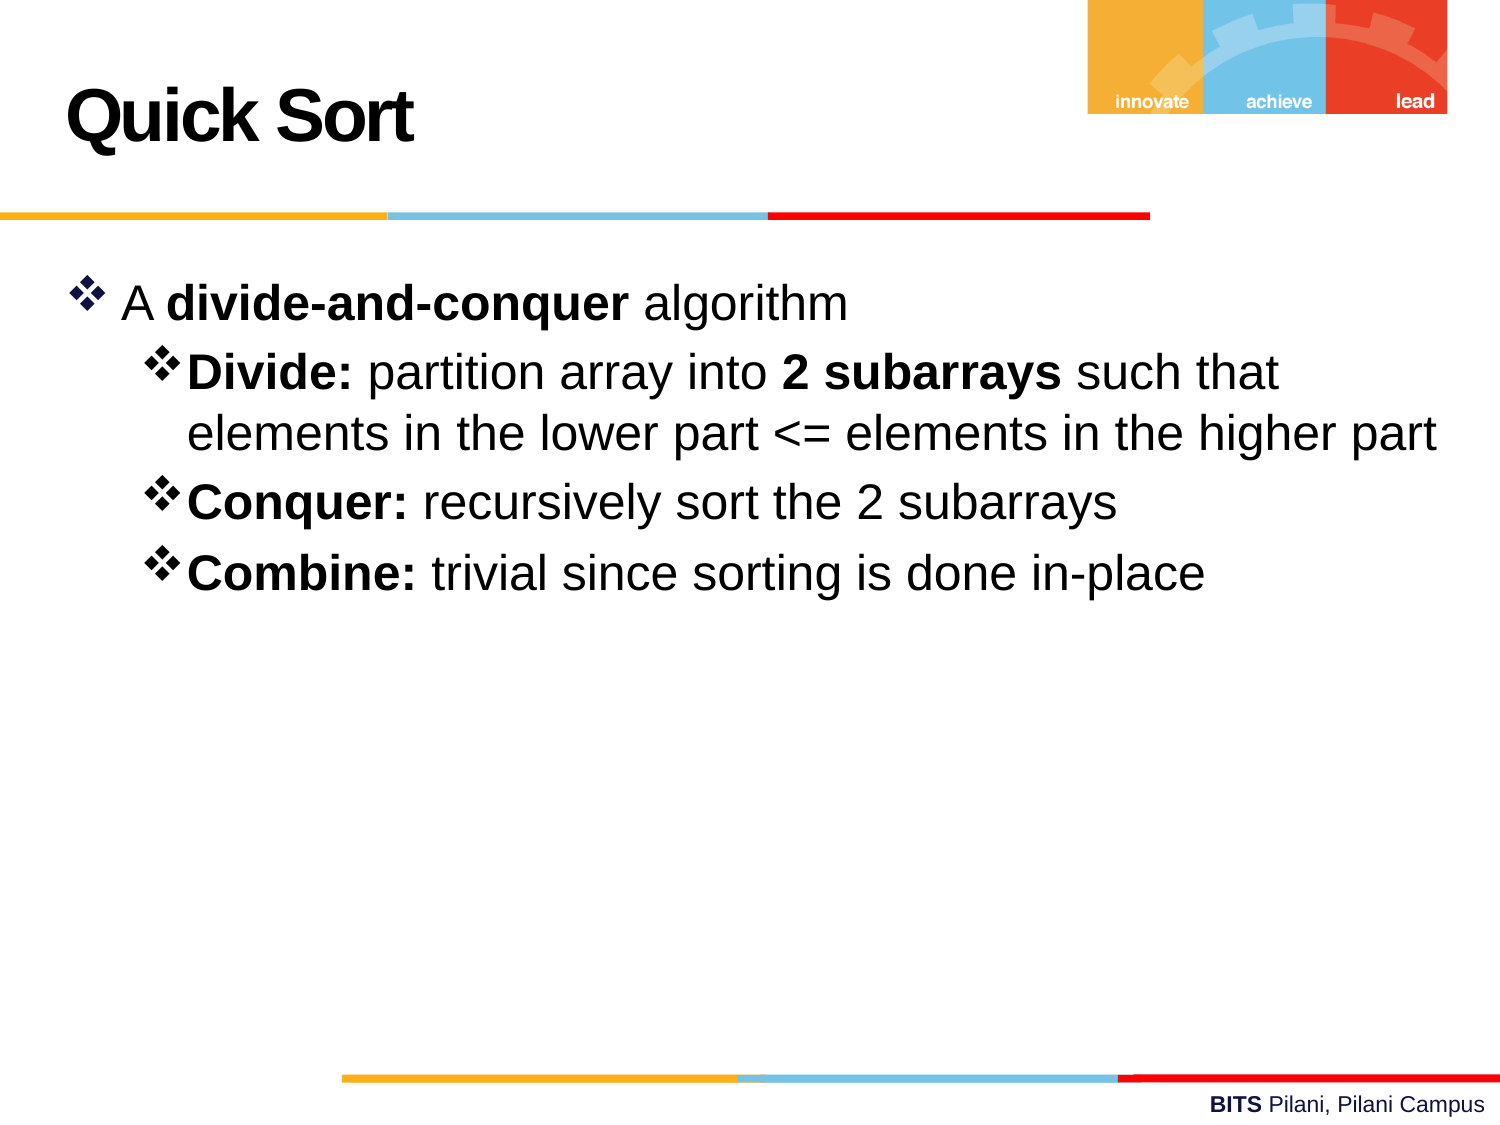

Quick Sort
A divide-and-conquer algorithm
Divide: partition array into 2 subarrays such that elements in the lower part <= elements in the higher part
Conquer: recursively sort the 2 subarrays
Combine: trivial since sorting is done in-place